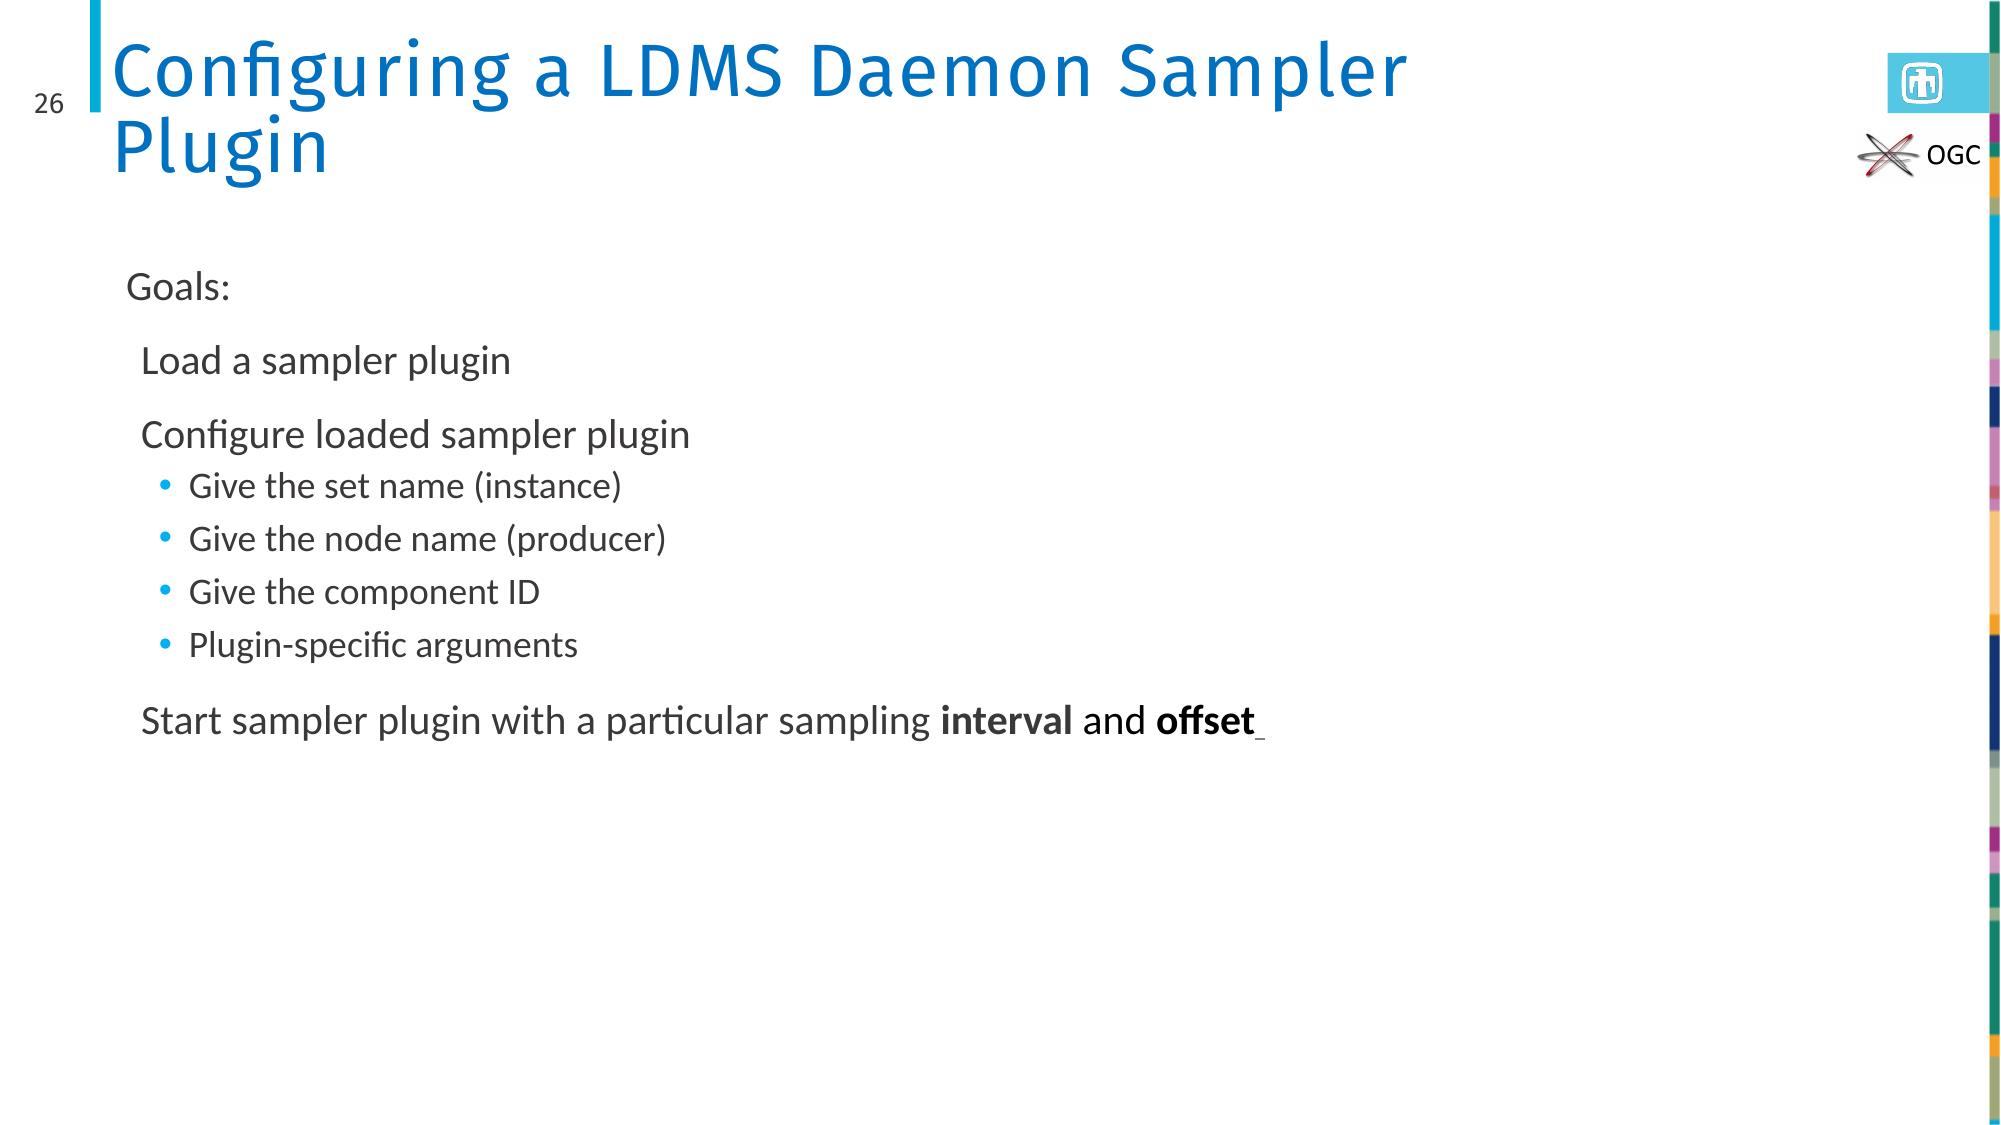

# Configuring a LDMS Daemon Sampler Plugin
26
Goals:
Load a sampler plugin
Configure loaded sampler plugin
Give the set name (instance)
Give the node name (producer)
Give the component ID
Plugin-specific arguments
Start sampler plugin with a particular sampling interval and offset